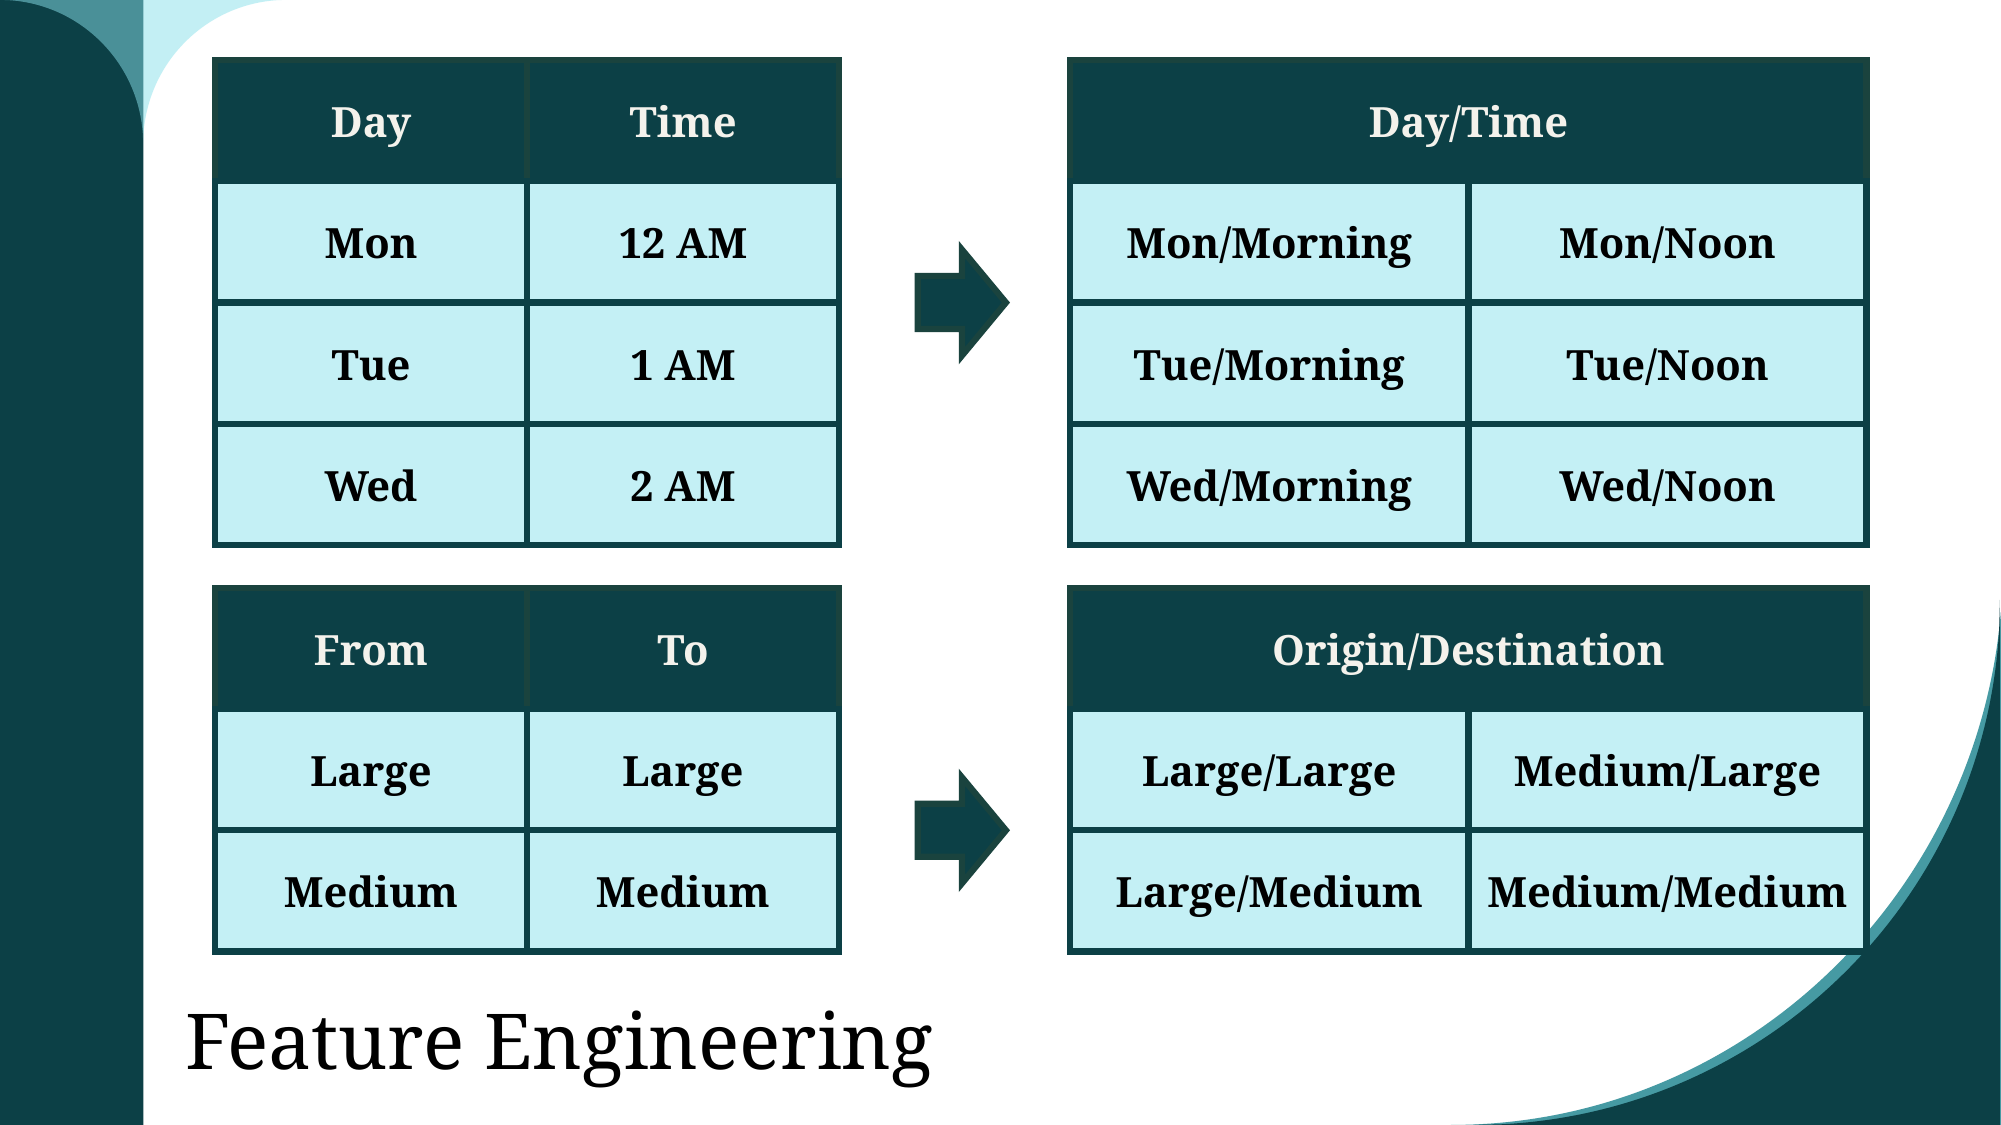

Day
Time
Day/Time
Mon
12 AM
Mon/Morning
Mon/Noon

Tue
1 AM
Tue/Morning
Tue/Noon
Wed
2 AM
Wed/Morning
Wed/Noon
From
To
Origin/Destination
Large
Large
Large/Large
Medium/Large

Medium
Medium
Large/Medium
Medium/Medium
# Feature Engineering